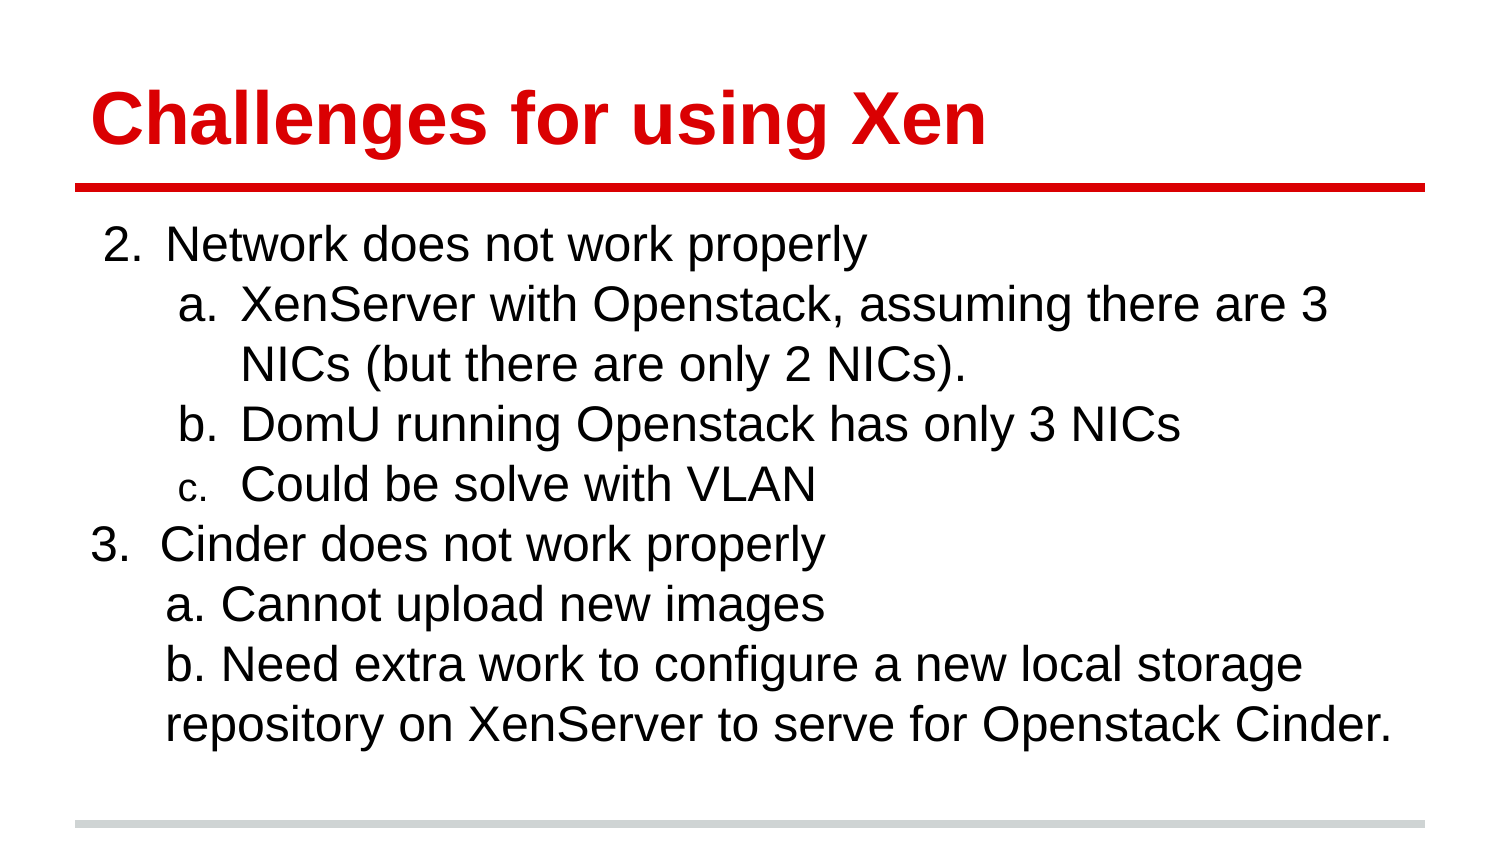

# Challenges for using Xen
Network does not work properly
XenServer with Openstack, assuming there are 3 NICs (but there are only 2 NICs).
DomU running Openstack has only 3 NICs
Could be solve with VLAN
3.  Cinder does not work properly
a. Cannot upload new images
b. Need extra work to configure a new local storage repository on XenServer to serve for Openstack Cinder.